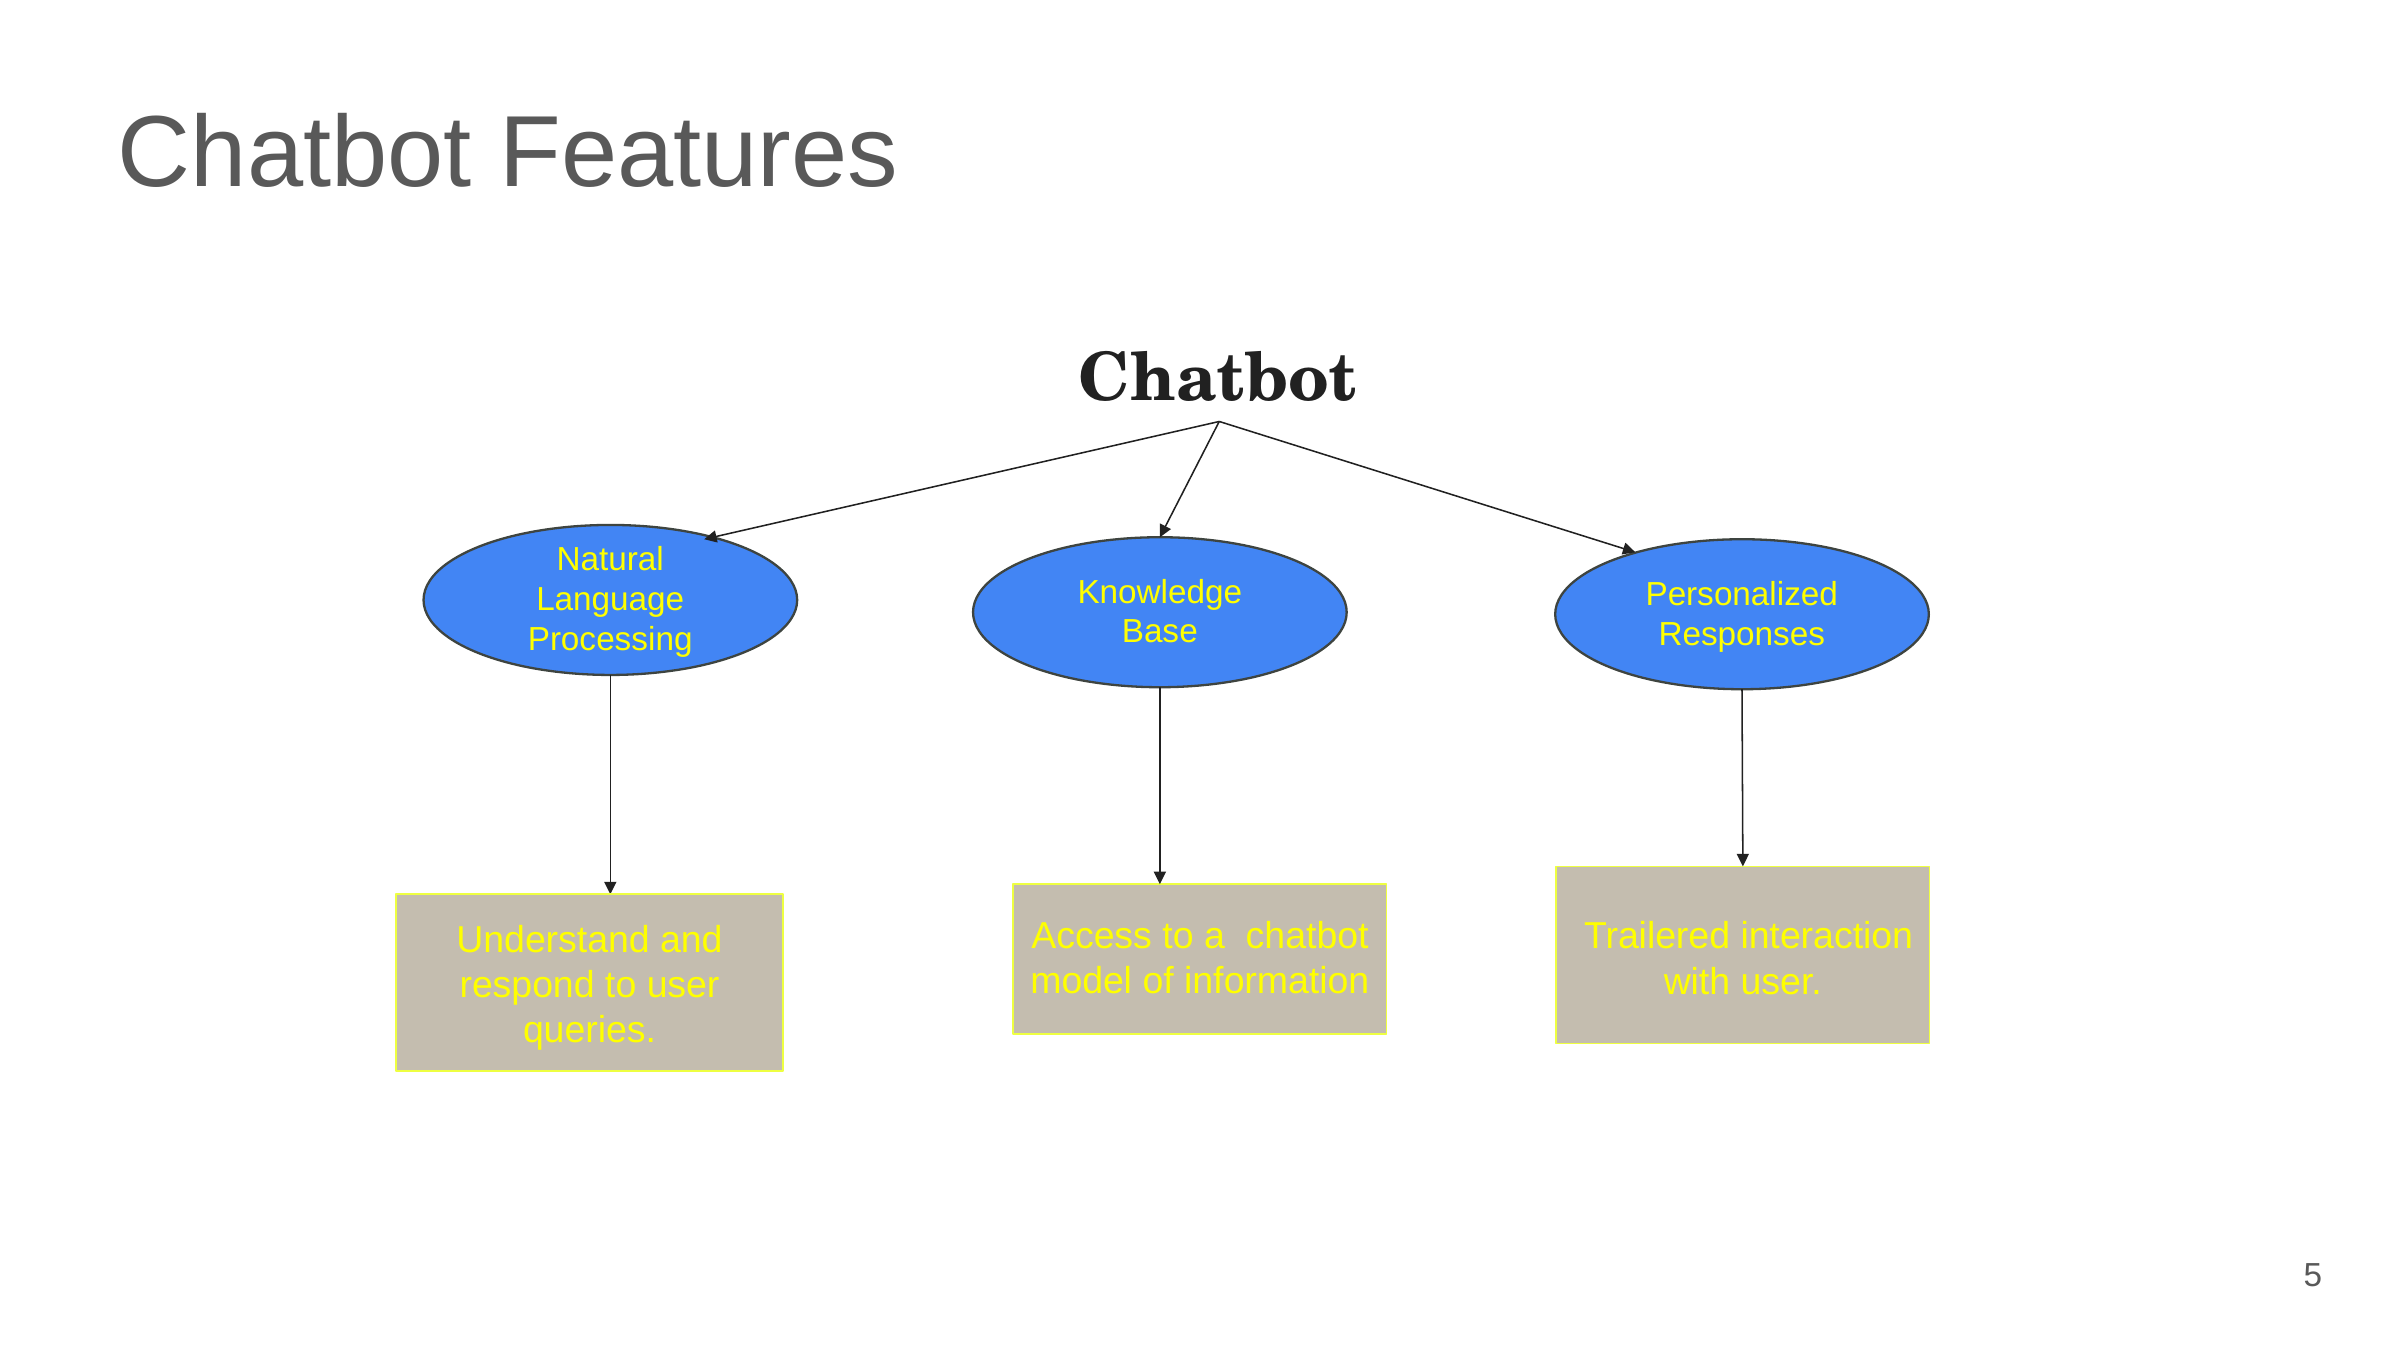

Chatbot Features
Chatbot

Natural Language Processing

Knowledge Base

Personalized Responses

 Trailered interaction with user.

Access to a  chatbot model of information

Understand and respond to user queries.

5